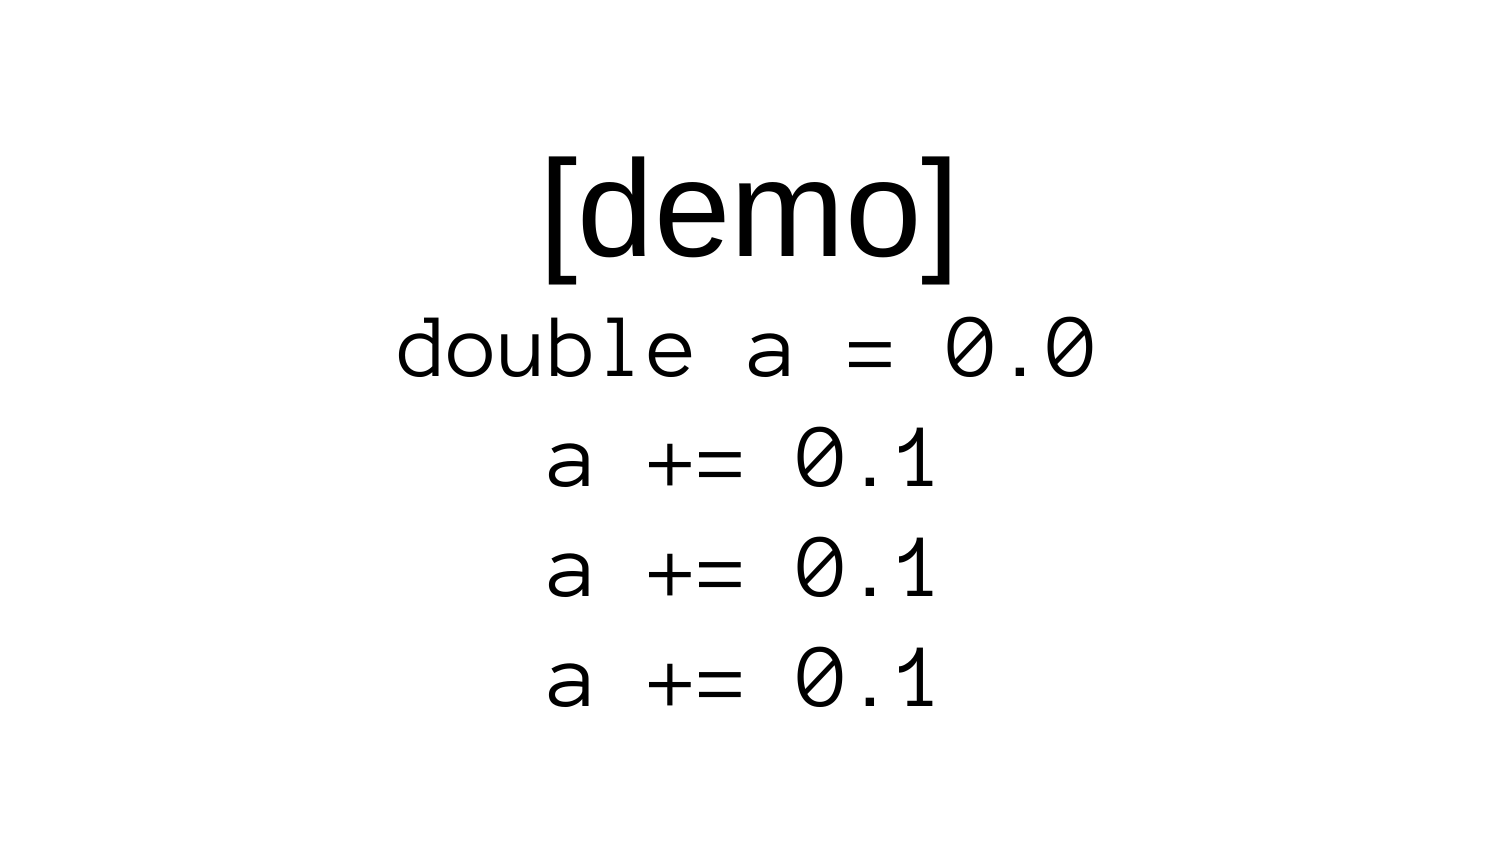

# [demo] double a = 0.0 a += 0.1 a += 0.1 a += 0.1